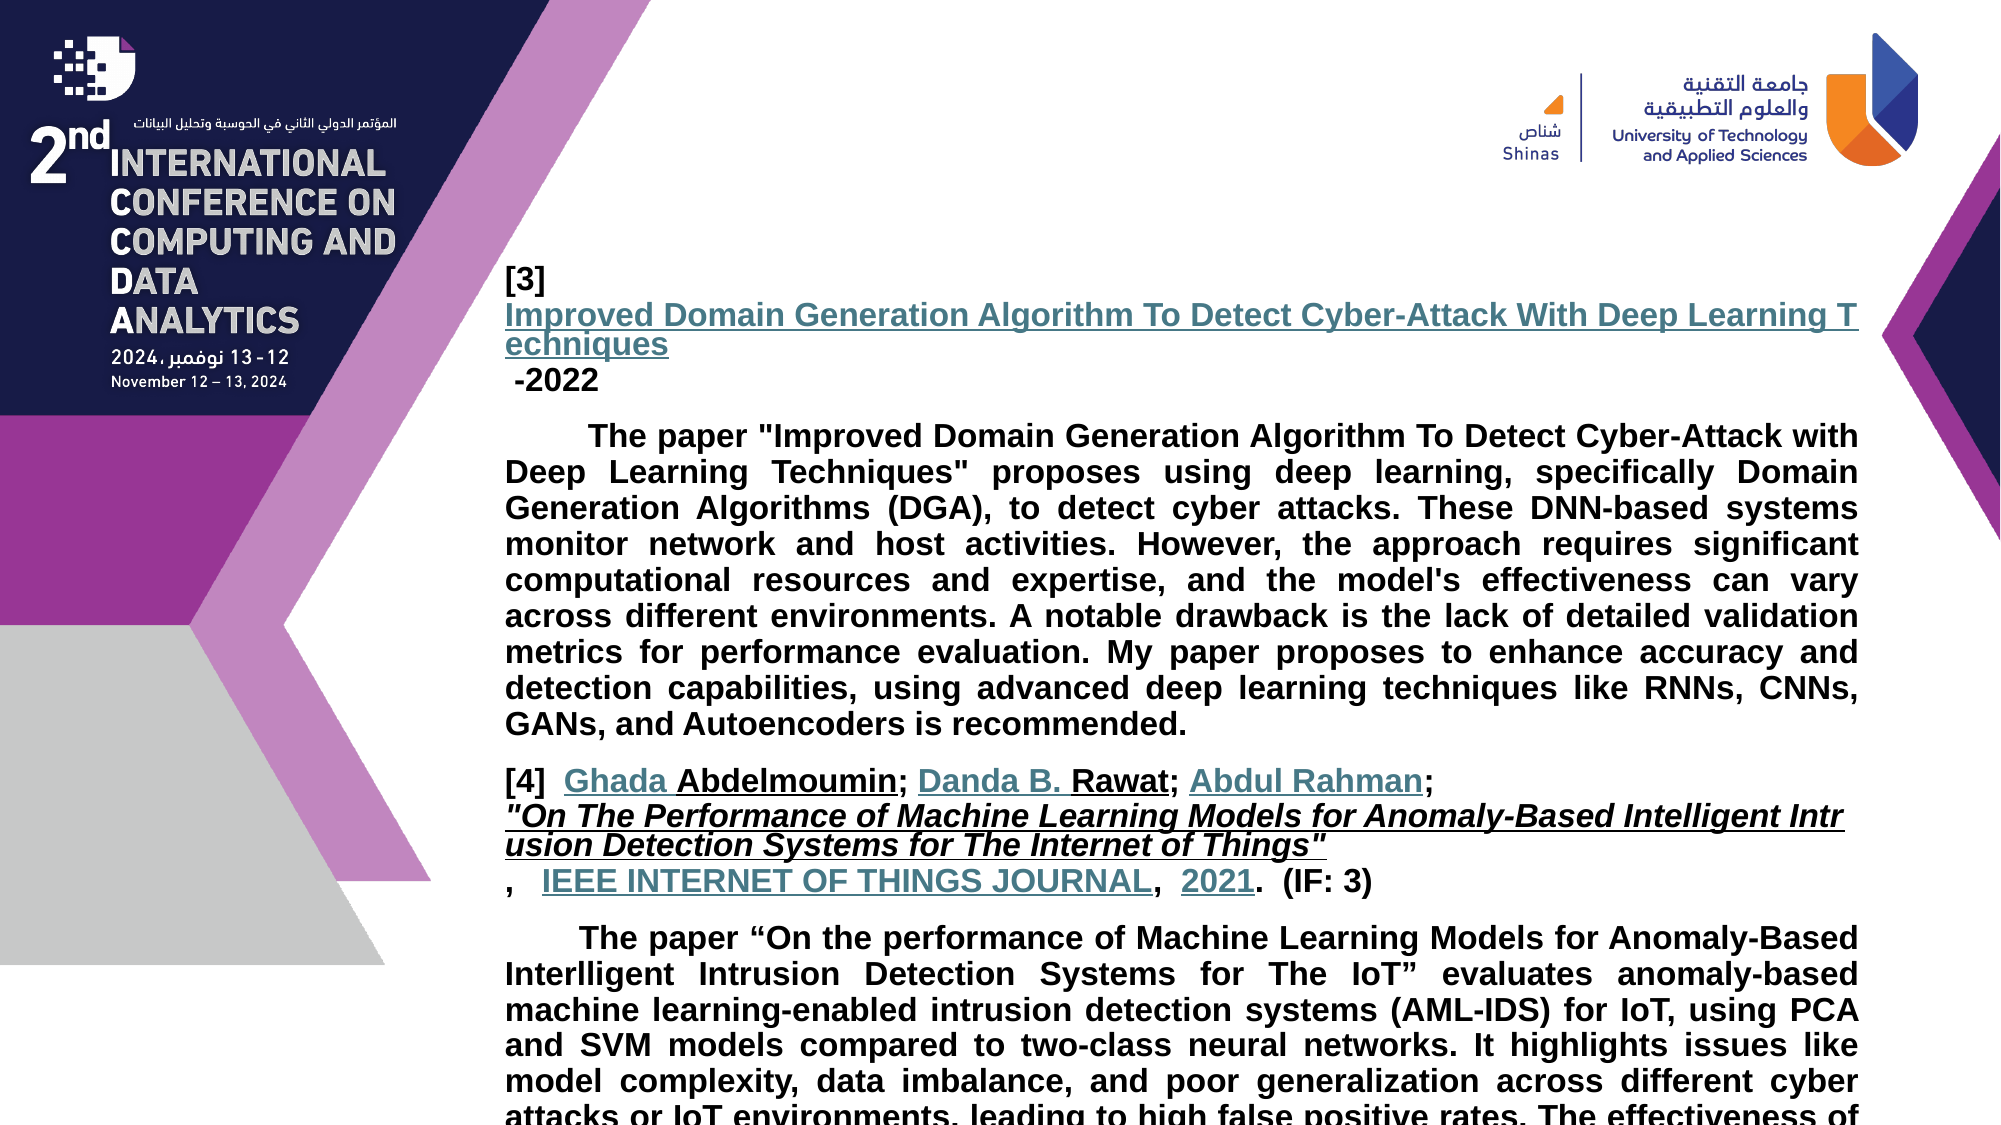

[3] Improved Domain Generation Algorithm To Detect Cyber-Attack With Deep Learning Techniques -2022
        The paper "Improved Domain Generation Algorithm To Detect Cyber-Attack with Deep Learning Techniques" proposes using deep learning, specifically Domain Generation Algorithms (DGA), to detect cyber attacks. These DNN-based systems monitor network and host activities. However, the approach requires significant computational resources and expertise, and the model's effectiveness can vary across different environments. A notable drawback is the lack of detailed validation metrics for performance evaluation. My paper proposes to enhance accuracy and detection capabilities, using advanced deep learning techniques like RNNs, CNNs, GANs, and Autoencoders is recommended.
[4]  Ghada Abdelmoumin; Danda B. Rawat; Abdul Rahman;  "On The Performance of Machine Learning Models for Anomaly-Based Intelligent Intrusion Detection Systems for The Internet of Things",   IEEE INTERNET OF THINGS JOURNAL,  2021.  (IF: 3)
       The paper “On the performance of Machine Learning Models for Anomaly-Based Interlligent Intrusion Detection Systems for The IoT” evaluates anomaly-based machine learning-enabled intrusion detection systems (AML-IDS) for IoT, using PCA and SVM models compared to two-class neural networks. It highlights issues like model complexity, data imbalance, and poor generalization across different cyber attacks or IoT environments, leading to high false positive rates. The effectiveness of these models heavily relies on the quality and balance of the datasets. My paper proposes that deep learning-based IDS techniques could resolve these issues and enhance automatic anomaly detection.